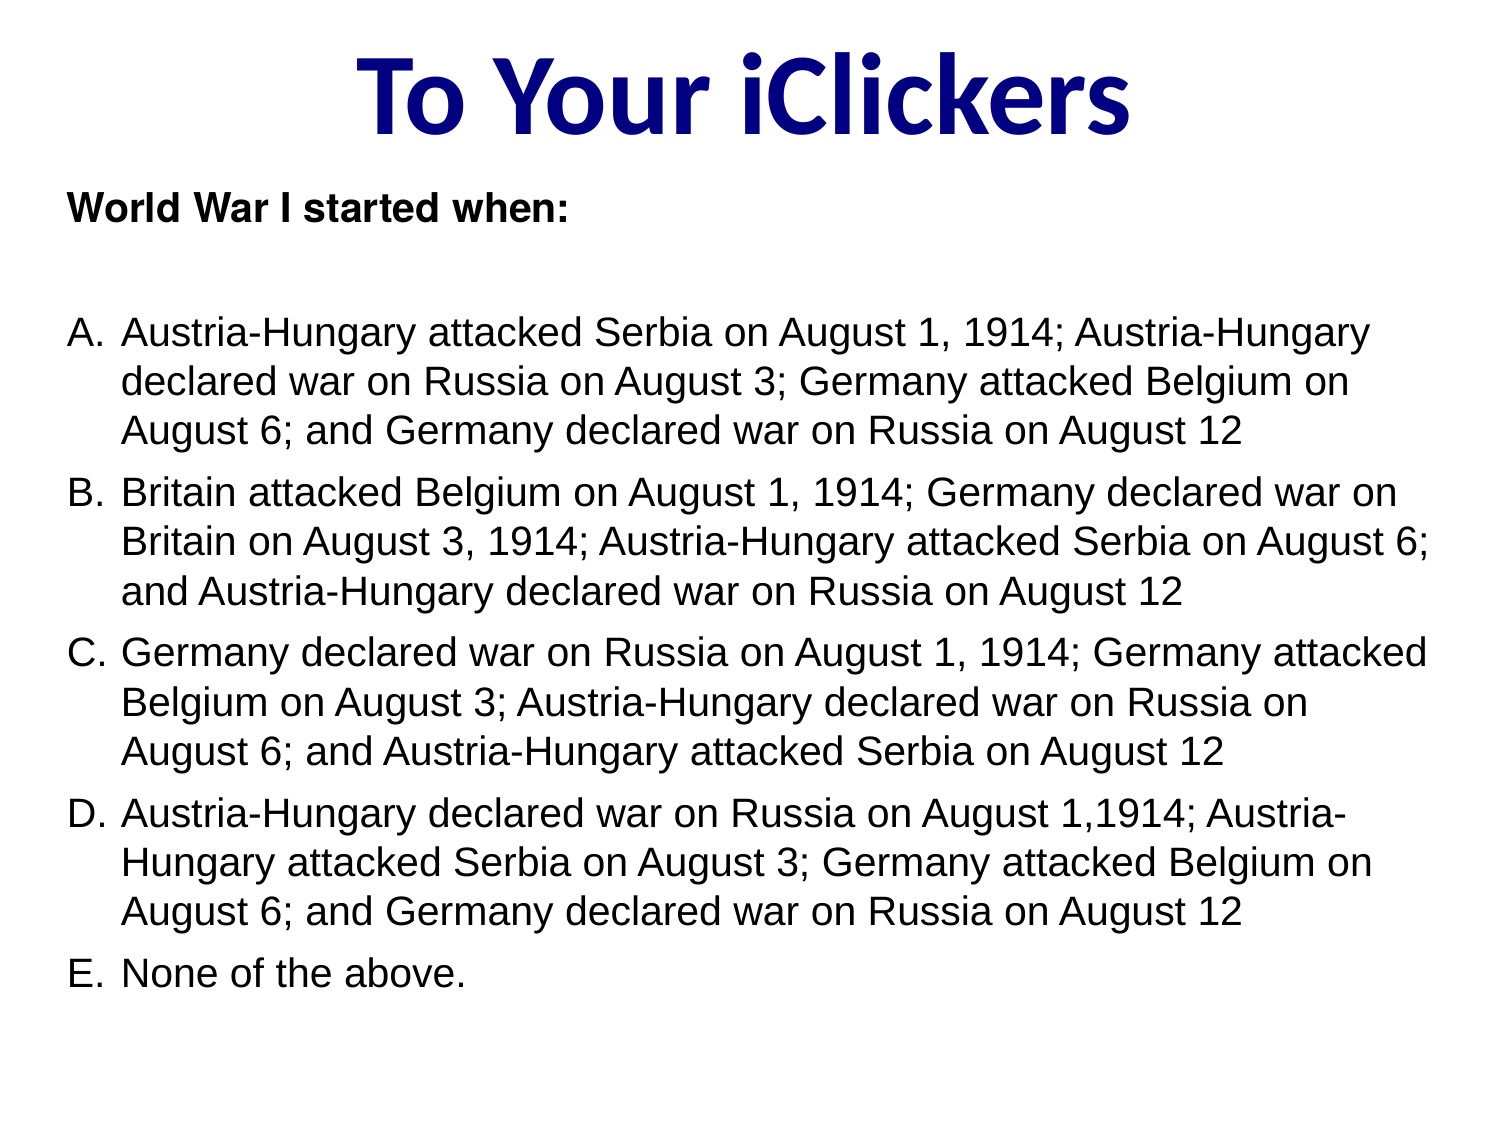

# To Your iClickers
World War I started when:

Austria-Hungary attacked Serbia on August 1, 1914; Austria-Hungary declared war on Russia on August 3; Germany attacked Belgium on August 6; and Germany declared war on Russia on August 12
Britain attacked Belgium on August 1, 1914; Germany declared war on Britain on August 3, 1914; Austria-Hungary attacked Serbia on August 6; and Austria-Hungary declared war on Russia on August 12
Germany declared war on Russia on August 1, 1914; Germany attacked Belgium on August 3; Austria-Hungary declared war on Russia on August 6; and Austria-Hungary attacked Serbia on August 12
Austria-Hungary declared war on Russia on August 1,1914; Austria-Hungary attacked Serbia on August 3; Germany attacked Belgium on August 6; and Germany declared war on Russia on August 12
None of the above.